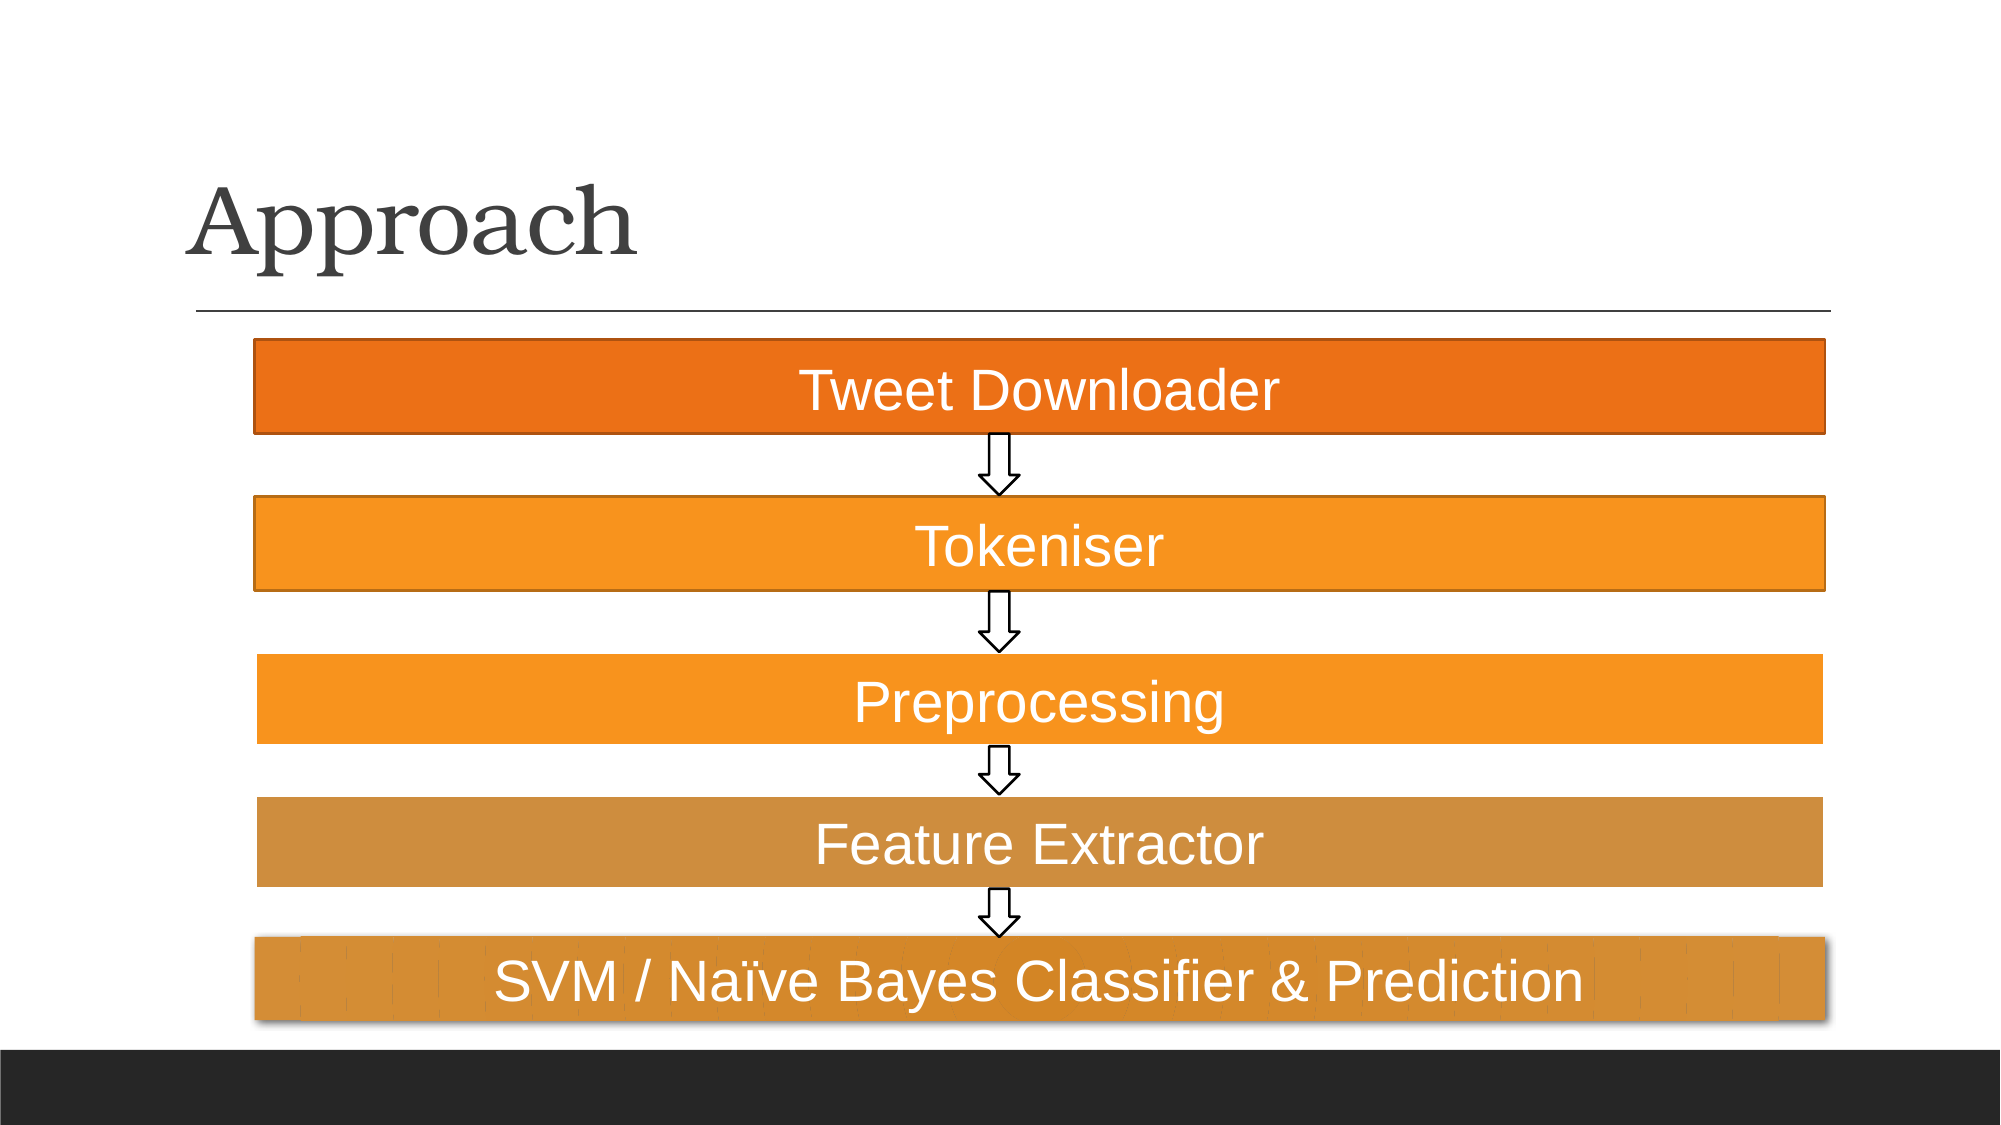

# Approach
Tweet Downloader

Tokeniser

Preprocessing

Feature Extractor

SVM / Naïve Bayes Classifier & Prediction